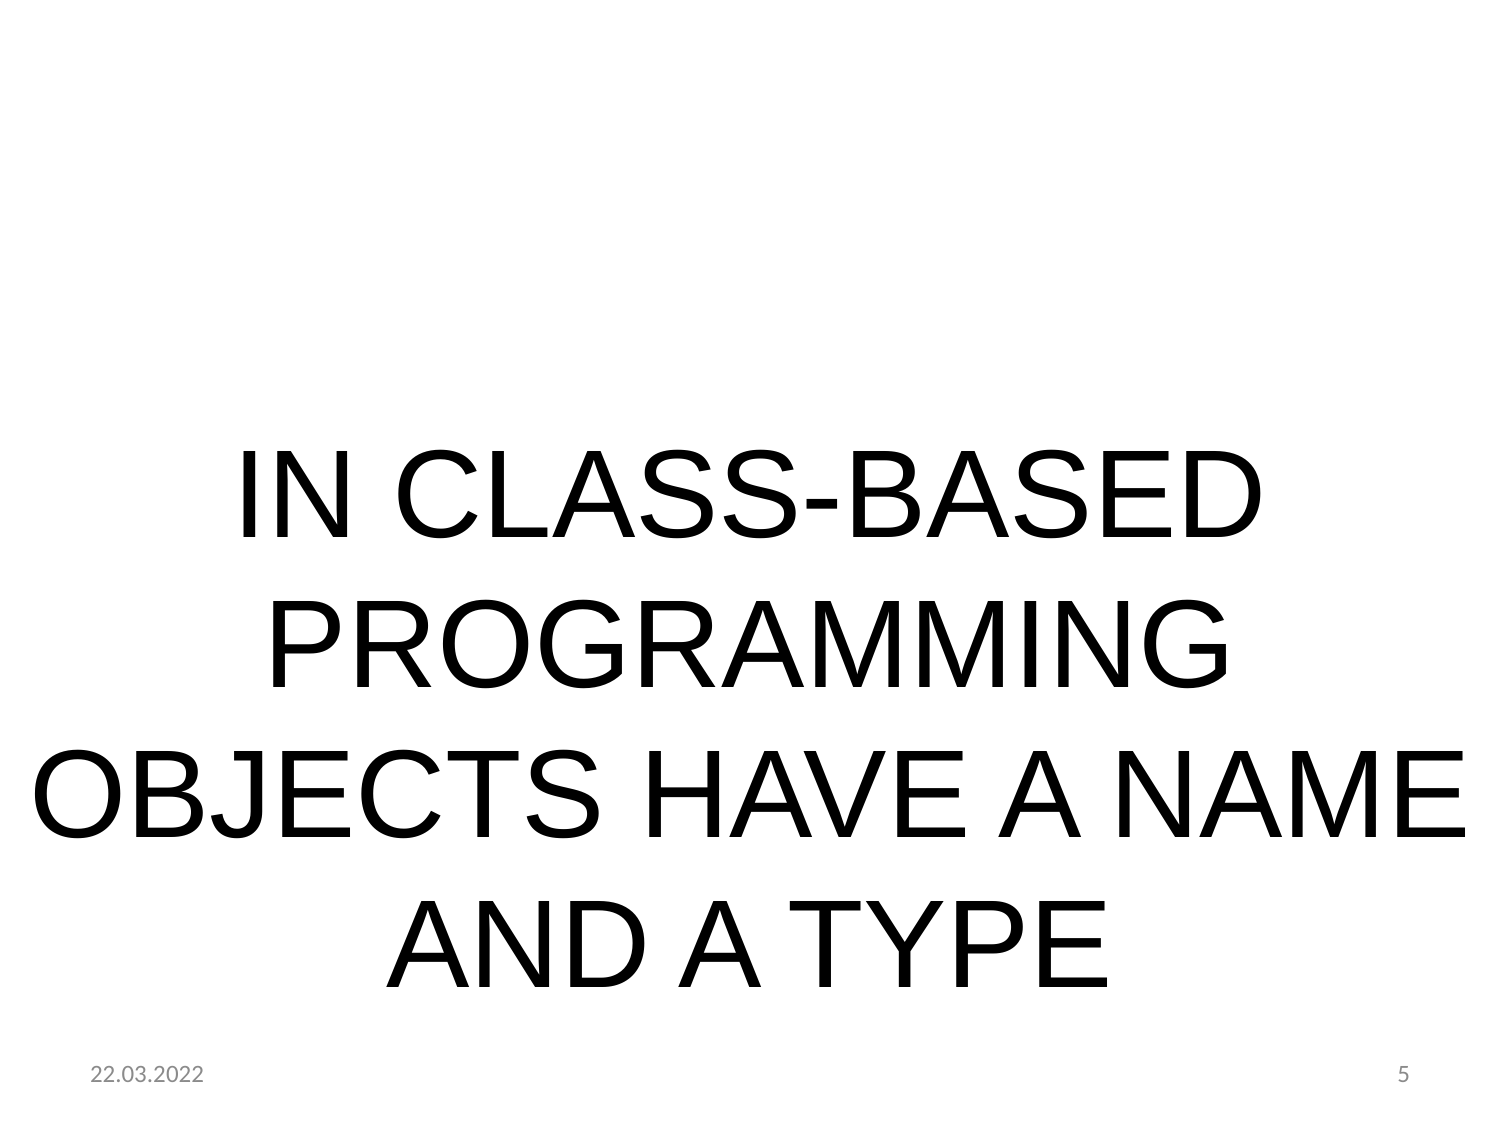

IN CLASS-BASED PROGRAMMING OBJECTS HAVE A NAME AND A TYPE
22.03.2022
5